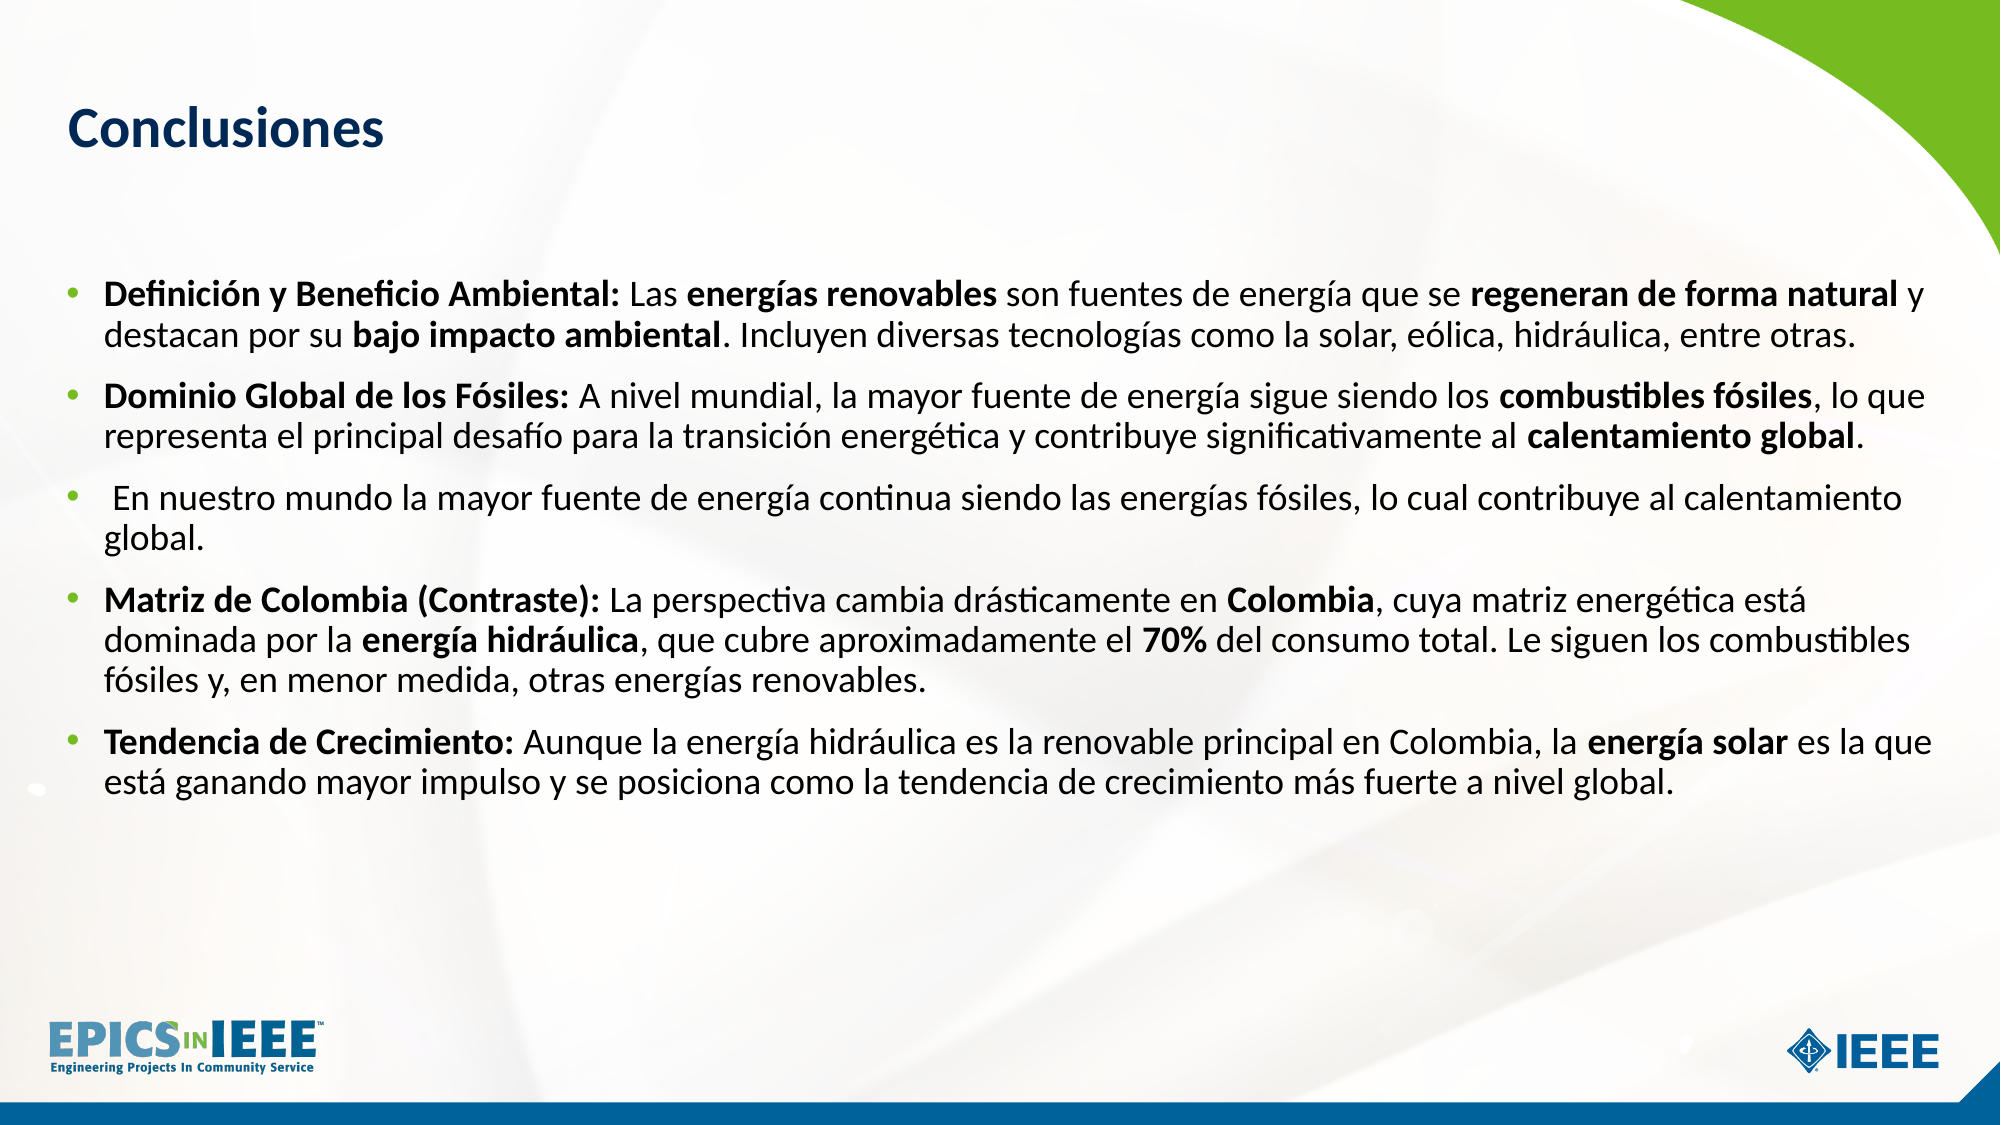

# Conclusiones
Definición y Beneficio Ambiental: Las energías renovables son fuentes de energía que se regeneran de forma natural y destacan por su bajo impacto ambiental. Incluyen diversas tecnologías como la solar, eólica, hidráulica, entre otras.
Dominio Global de los Fósiles: A nivel mundial, la mayor fuente de energía sigue siendo los combustibles fósiles, lo que representa el principal desafío para la transición energética y contribuye significativamente al calentamiento global.
 En nuestro mundo la mayor fuente de energía continua siendo las energías fósiles, lo cual contribuye al calentamiento global.
Matriz de Colombia (Contraste): La perspectiva cambia drásticamente en Colombia, cuya matriz energética está dominada por la energía hidráulica, que cubre aproximadamente el 70% del consumo total. Le siguen los combustibles fósiles y, en menor medida, otras energías renovables.
Tendencia de Crecimiento: Aunque la energía hidráulica es la renovable principal en Colombia, la energía solar es la que está ganando mayor impulso y se posiciona como la tendencia de crecimiento más fuerte a nivel global.